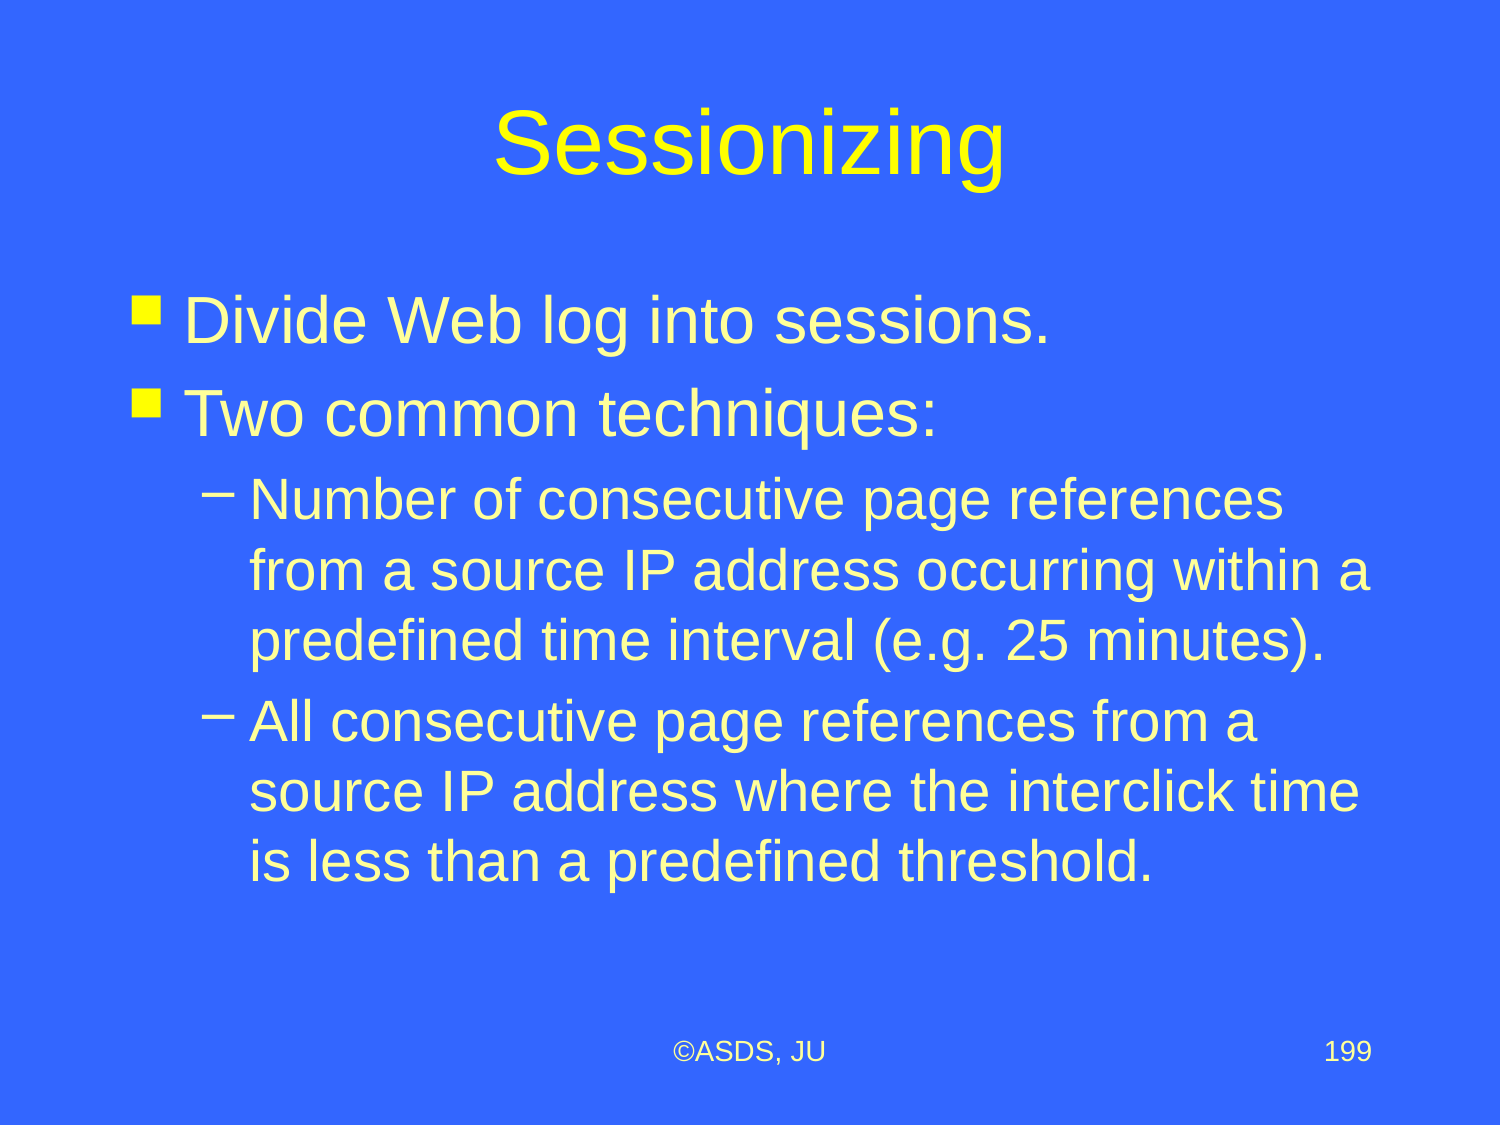

# Sessionizing
Divide Web log into sessions.
Two common techniques:
Number of consecutive page references from a source IP address occurring within a predefined time interval (e.g. 25 minutes).
All consecutive page references from a source IP address where the interclick time is less than a predefined threshold.

©ASDS, JU
199